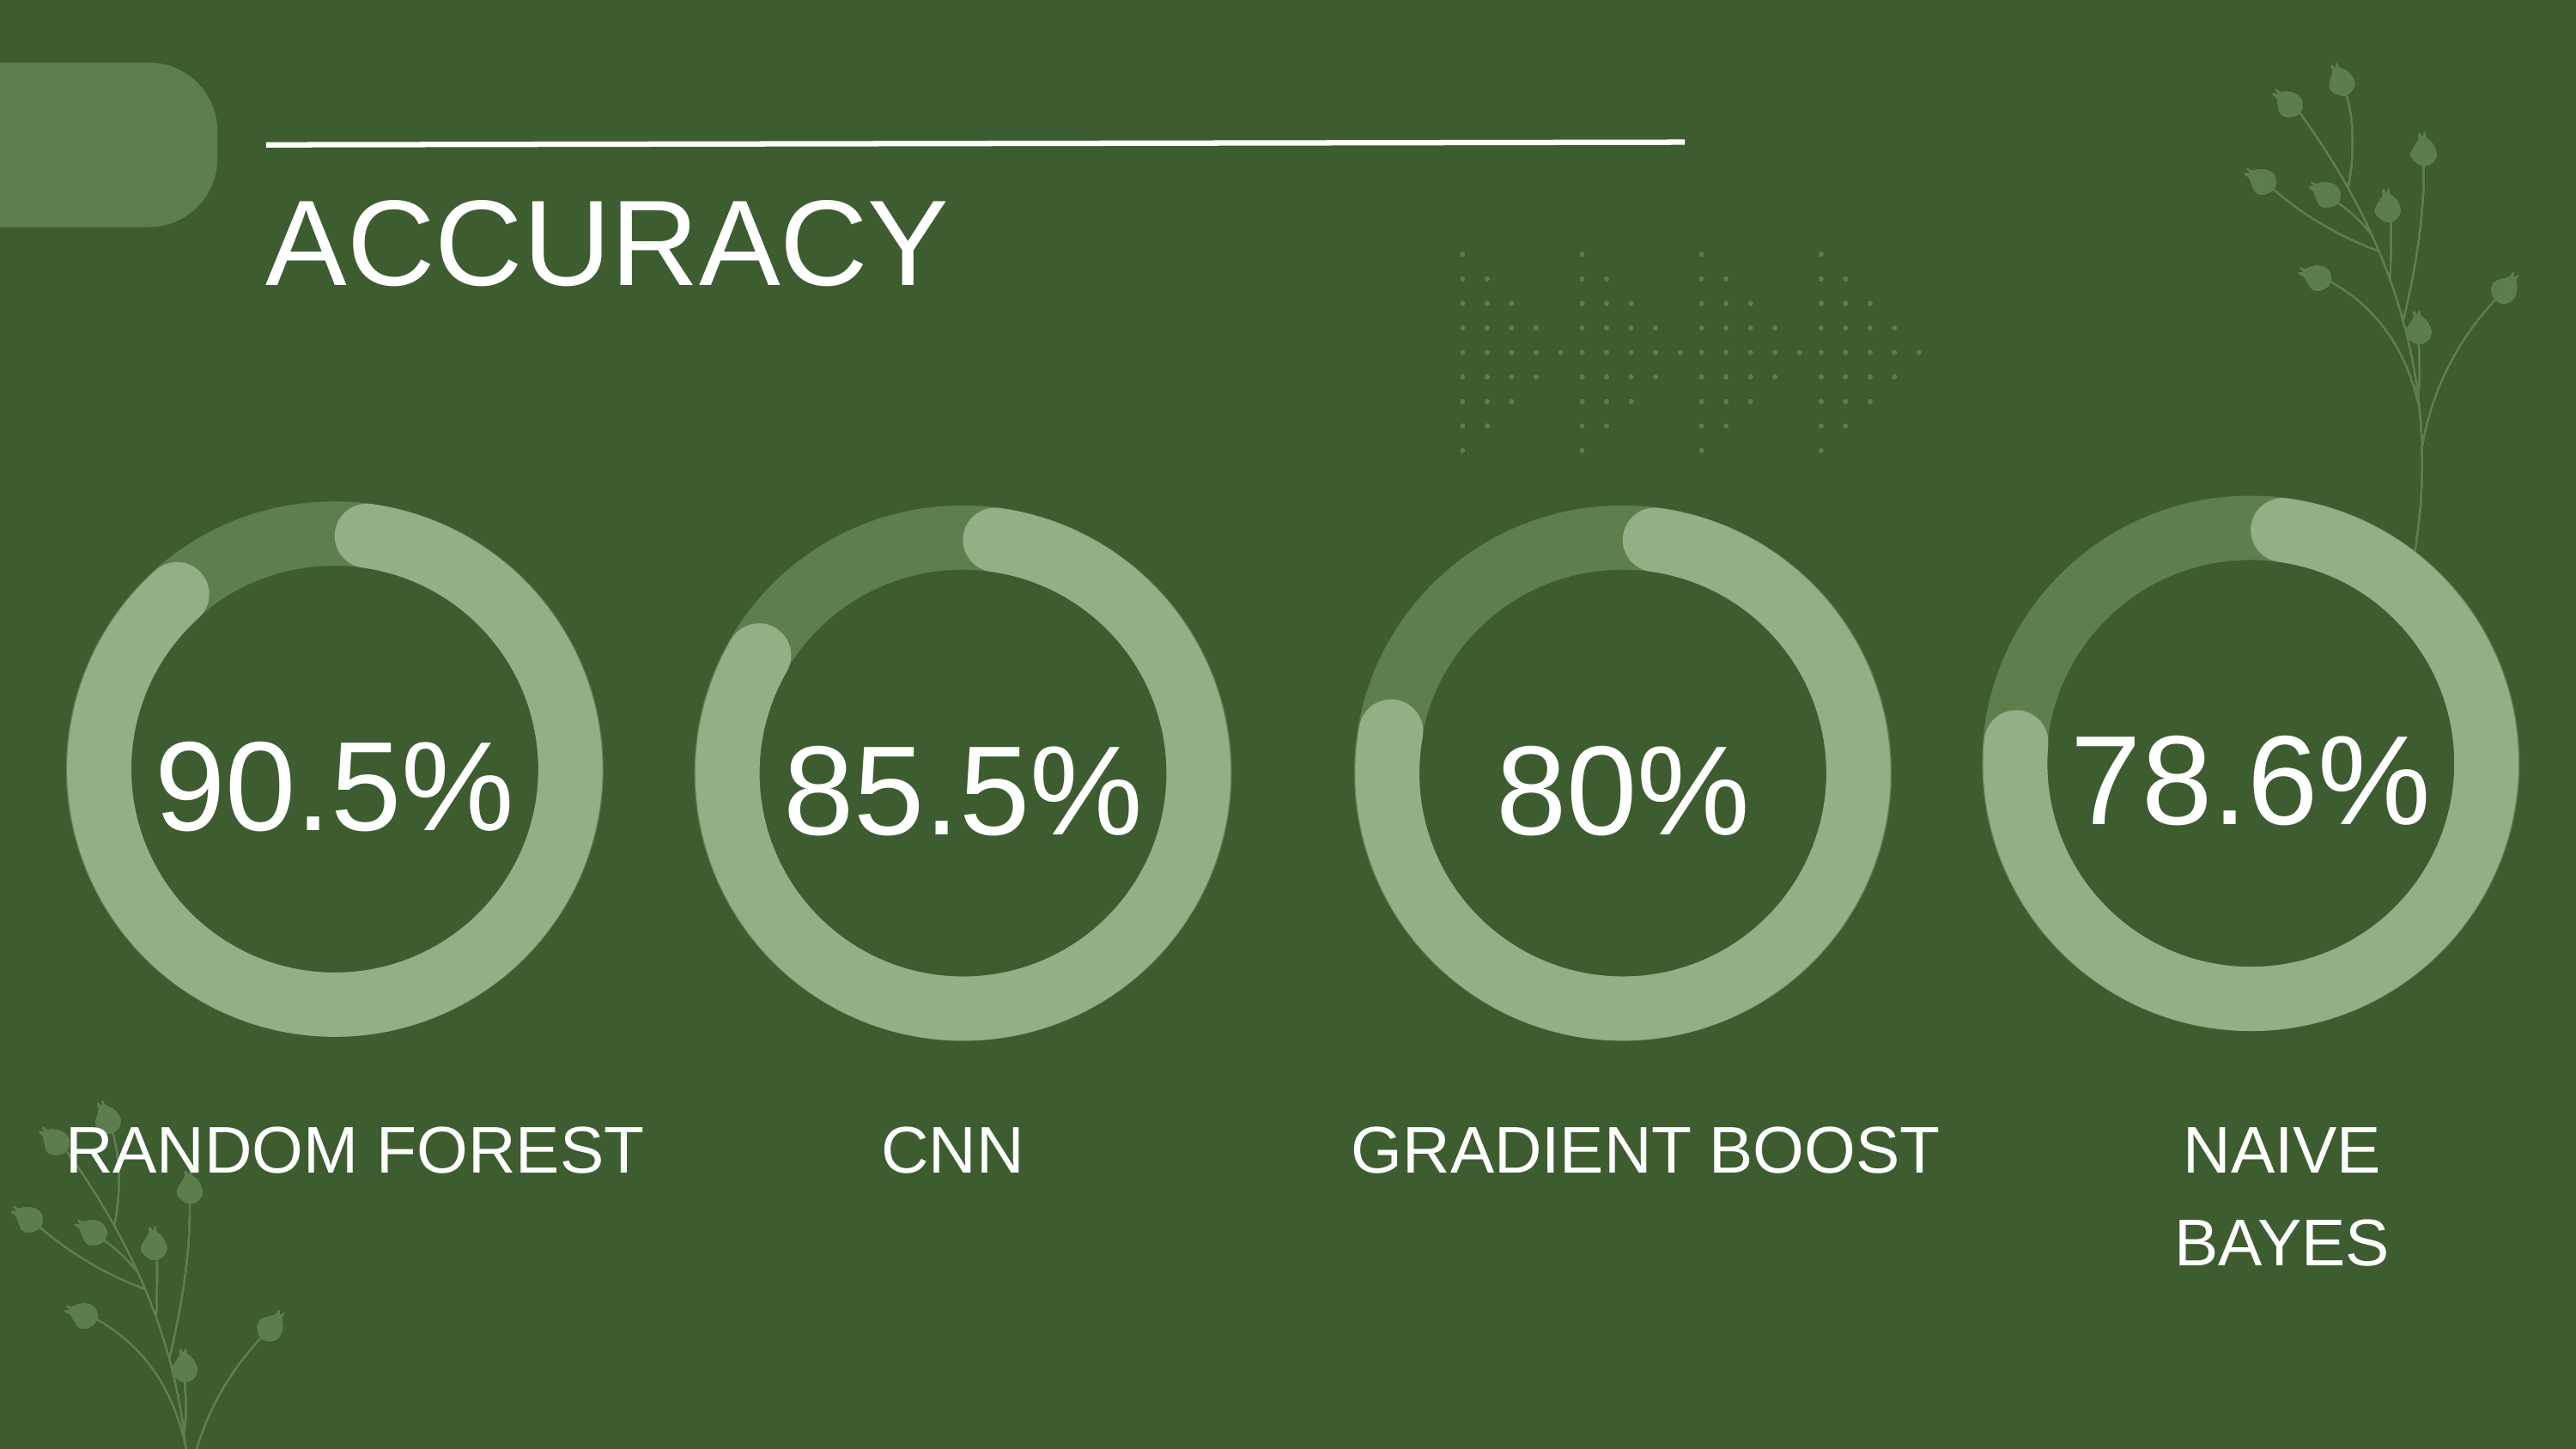

ACCURACY

78.6%

90.5%

85.5%

80%
RANDOM FOREST
CNN
GRADIENT BOOST
NAIVE BAYES